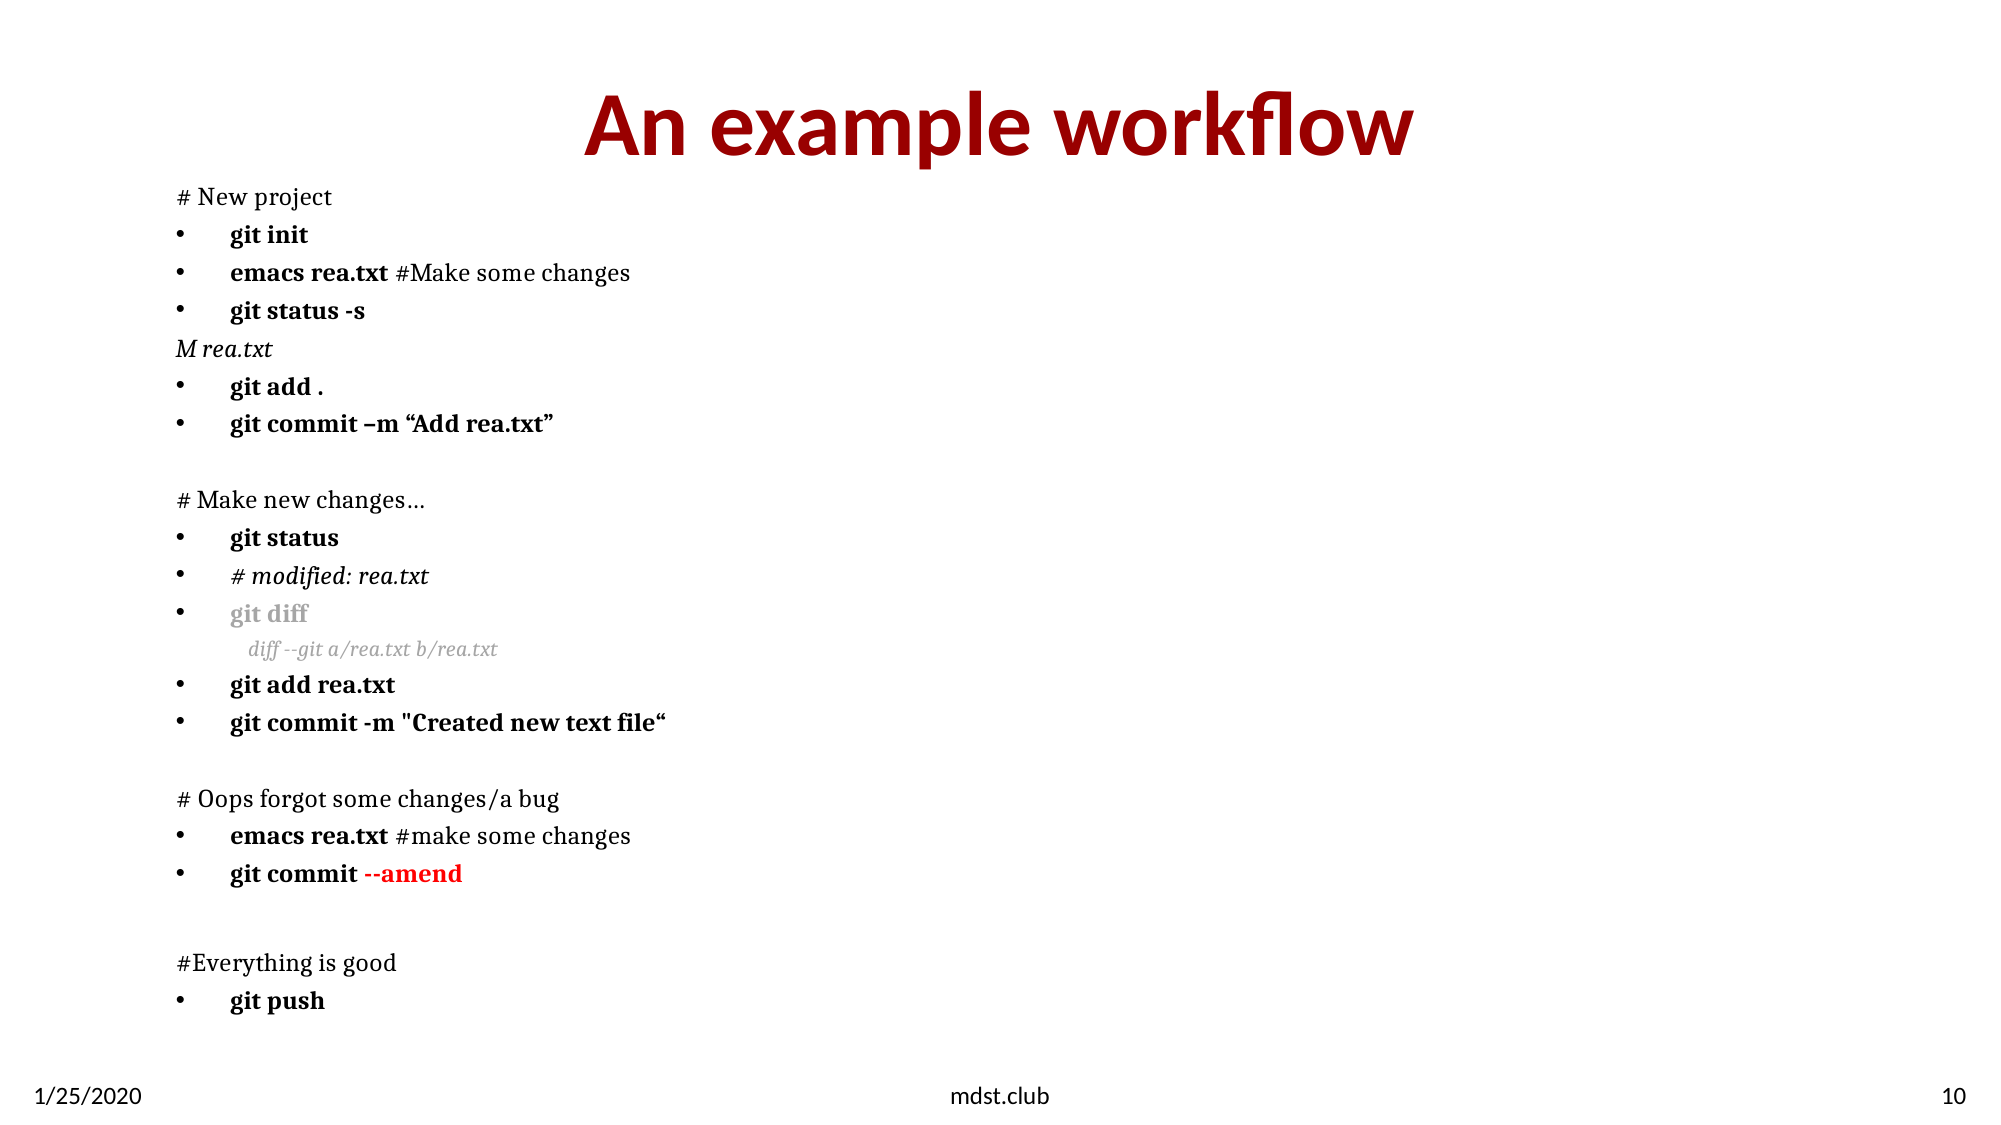

# An example workflow
# New project
git init
emacs rea.txt #Make some changes
git status -s
	M rea.txt
git add .
git commit –m “Add rea.txt”

# Make new changes…
git status
# modified: rea.txt
git diff
	diff --git a/rea.txt b/rea.txt
git add rea.txt
git commit -m "Created new text file“

# Oops forgot some changes/a bug
emacs rea.txt #make some changes
git commit --amend

#Everything is good
git push
1/25/2020
mdst.club
10